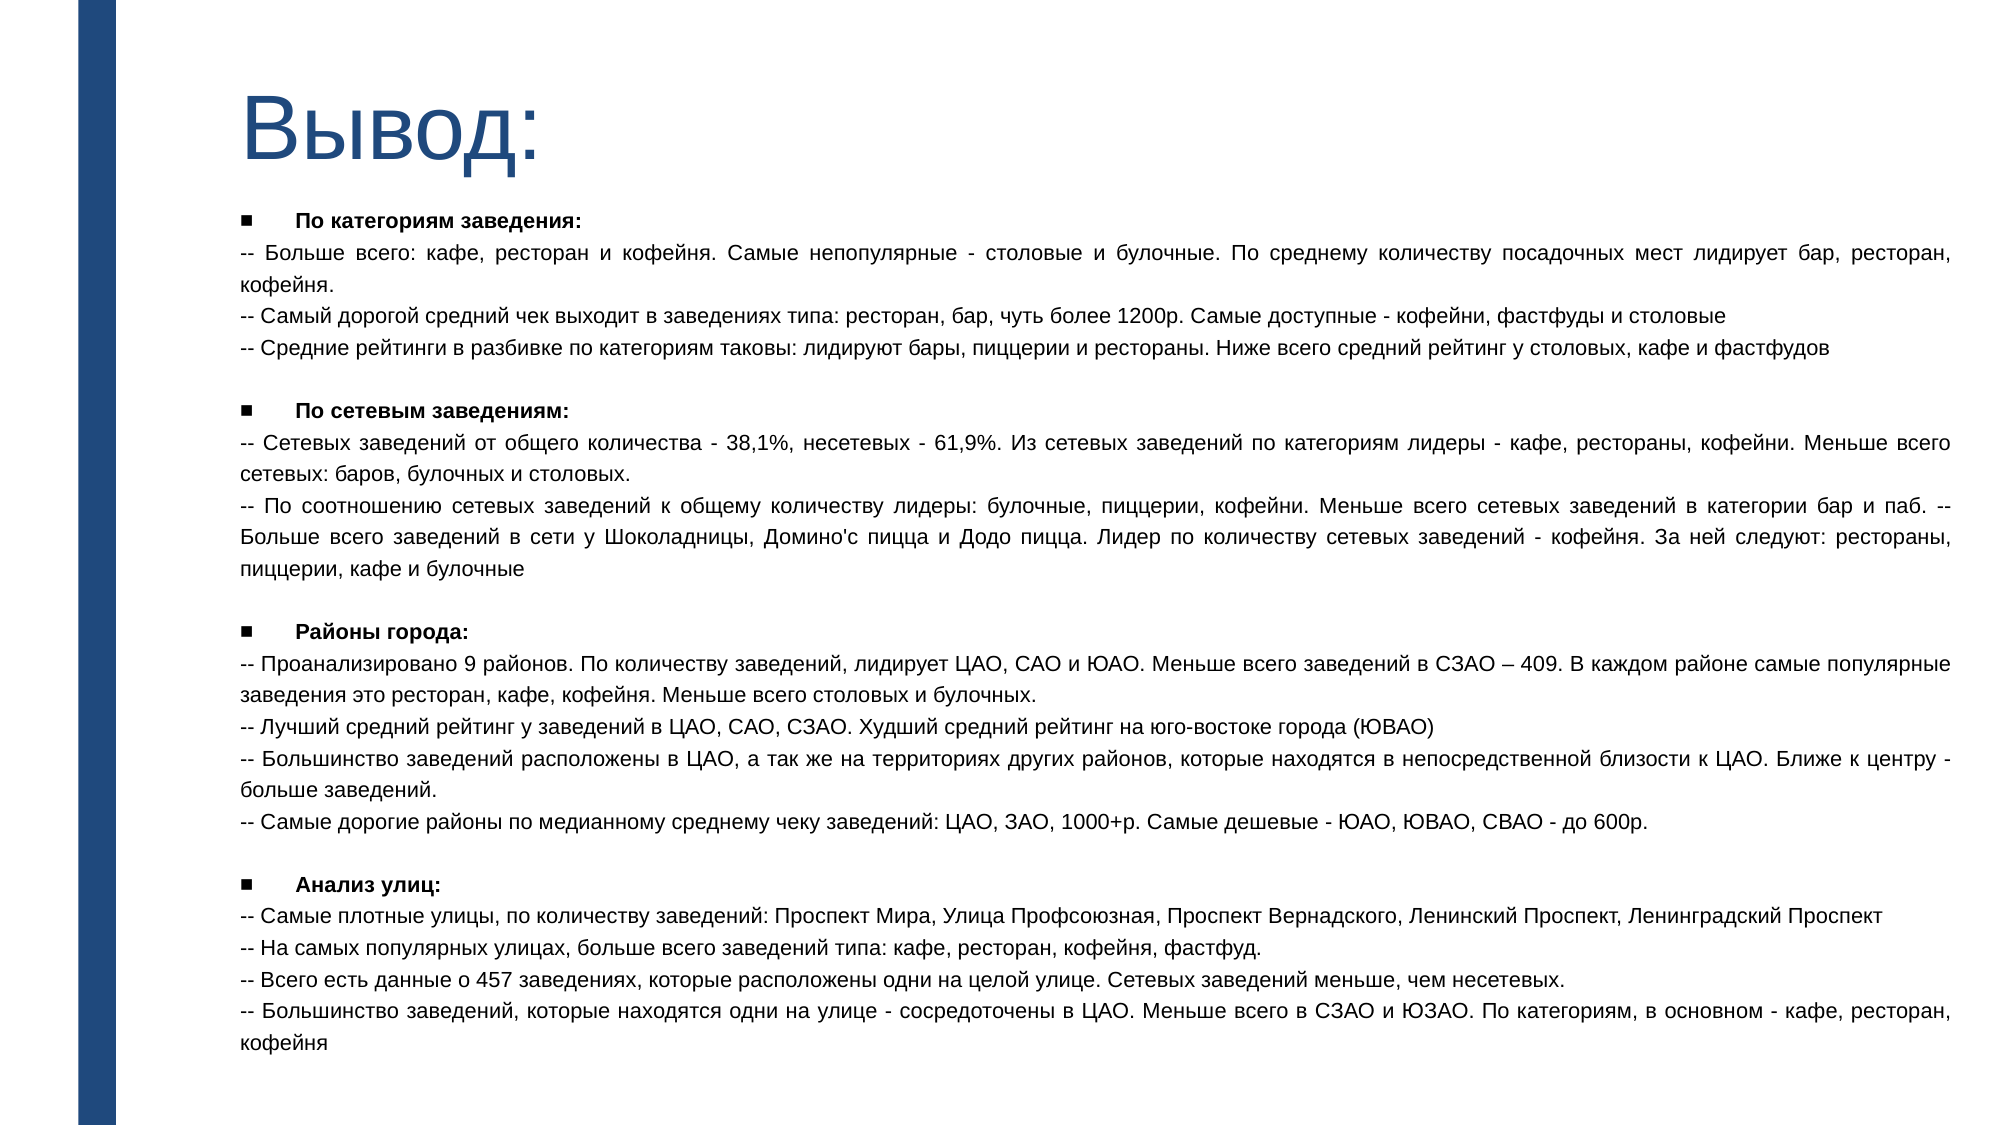

# Вывод:
По категориям заведения:
-- Больше всего: кафе, ресторан и кофейня. Самые непопулярные - столовые и булочные. По среднему количеству посадочных мест лидирует бар, ресторан, кофейня.
-- Самый дорогой средний чек выходит в заведениях типа: ресторан, бар, чуть более 1200р. Самые доступные - кофейни, фастфуды и столовые
-- Средние рейтинги в разбивке по категориям таковы: лидируют бары, пиццерии и рестораны. Ниже всего средний рейтинг у столовых, кафе и фастфудов

По сетевым заведениям:
-- Сетевых заведений от общего количества - 38,1%, несетевых - 61,9%. Из сетевых заведений по категориям лидеры - кафе, рестораны, кофейни. Меньше всего сетевых: баров, булочных и столовых.
-- По соотношению сетевых заведений к общему количеству лидеры: булочные, пиццерии, кофейни. Меньше всего сетевых заведений в категории бар и паб. -- Больше всего заведений в сети у Шоколадницы, Домино'с пицца и Додо пицца. Лидер по количеству сетевых заведений - кофейня. За ней следуют: рестораны, пиццерии, кафе и булочные

Районы города:
-- Проанализировано 9 районов. По количеству заведений, лидирует ЦАО, САО и ЮАО. Меньше всего заведений в СЗАО – 409. В каждом районе самые популярные заведения это ресторан, кафе, кофейня. Меньше всего столовых и булочных.
-- Лучший средний рейтинг у заведений в ЦАО, САО, СЗАО. Худший средний рейтинг на юго-востоке города (ЮВАО)
-- Большинство заведений расположены в ЦАО, а так же на территориях других районов, которые находятся в непосредственной близости к ЦАО. Ближе к центру - больше заведений.
-- Самые дорогие районы по медианному среднему чеку заведений: ЦАО, ЗАО, 1000+р. Самые дешевые - ЮАО, ЮВАО, СВАО - до 600р.

Анализ улиц:
-- Самые плотные улицы, по количеству заведений: Проспект Мира, Улица Профсоюзная, Проспект Вернадского, Ленинский Проспект, Ленинградский Проспект
-- На самых популярных улицах, больше всего заведений типа: кафе, ресторан, кофейня, фастфуд.
-- Всего есть данные о 457 заведениях, которые расположены одни на целой улице. Сетевых заведений меньше, чем несетевых.
-- Большинство заведений, которые находятся одни на улице - сосредоточены в ЦАО. Меньше всего в СЗАО и ЮЗАО. По категориям, в основном - кафе, ресторан, кофейня